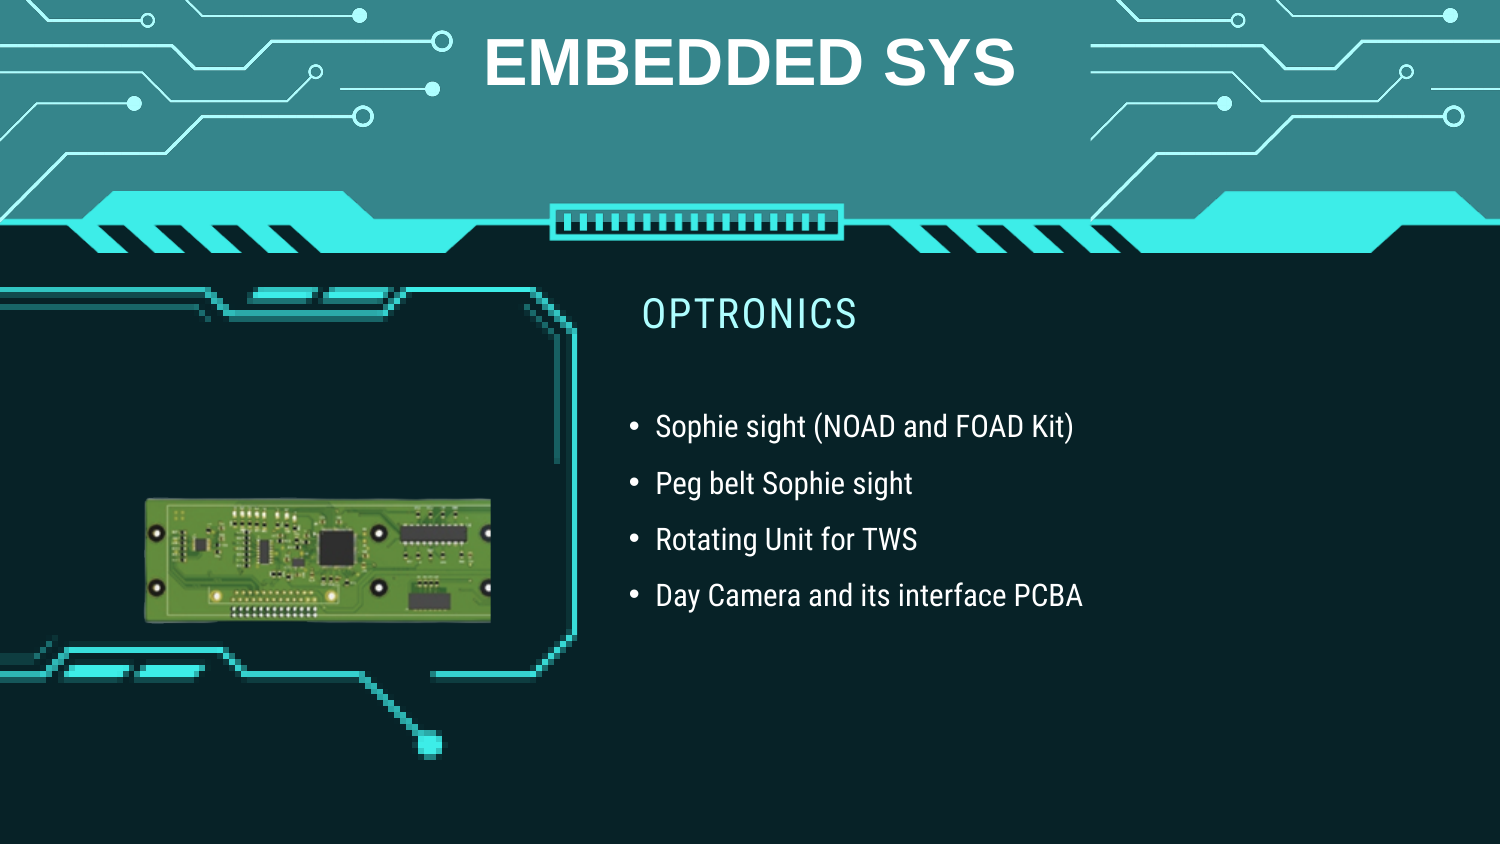

EMBEDDED SYS

OPTRONICS
Sophie sight (NOAD and FOAD Kit)
Peg belt Sophie sight
Rotating Unit for TWS
Day Camera and its interface PCBA